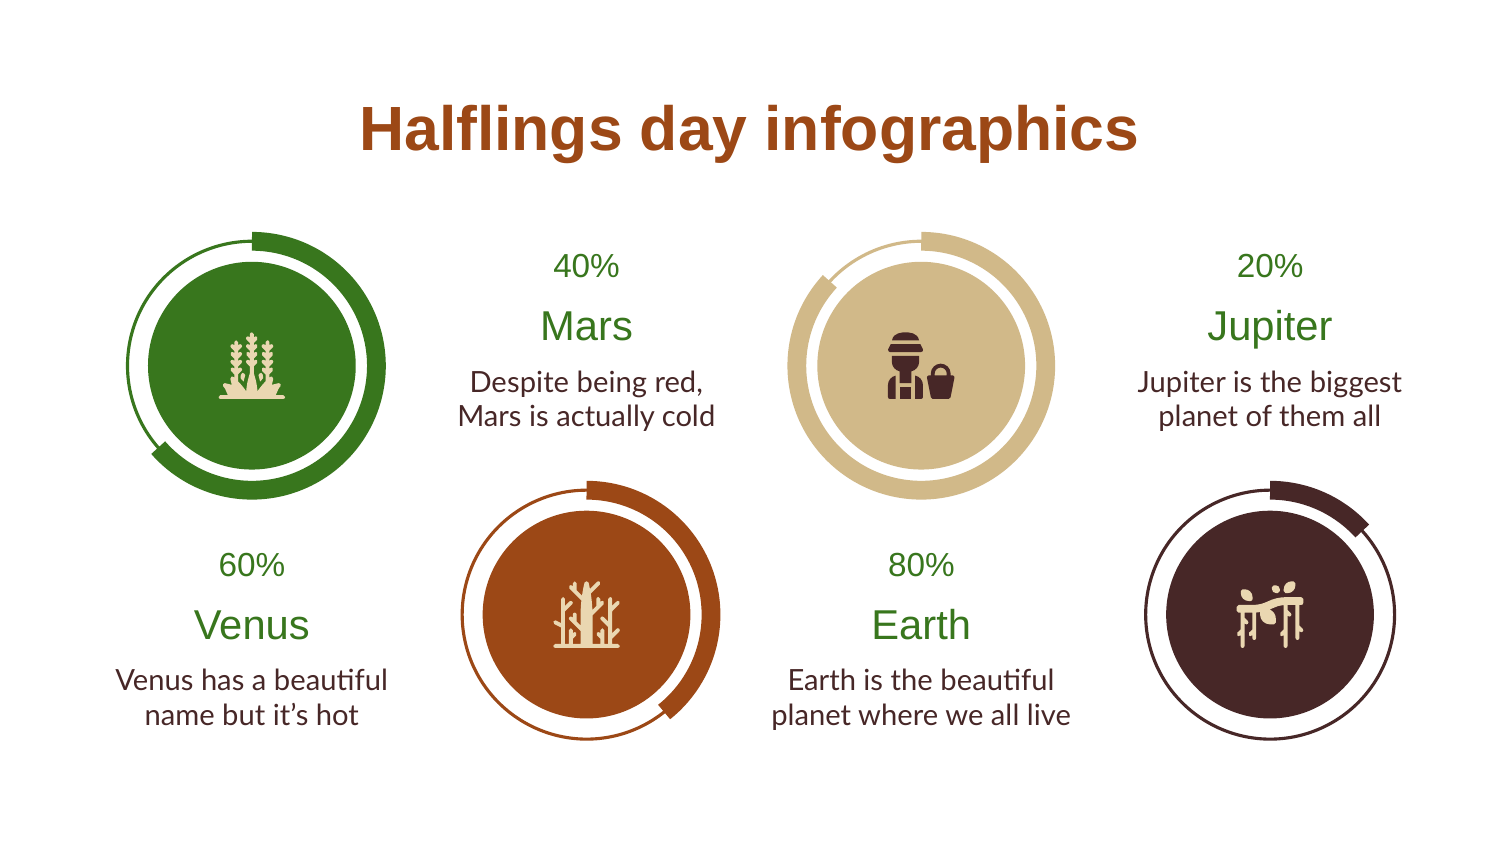

# Halflings day infographics
40%
20%

Mars
Despite being red, Mars is actually cold
Jupiter
Jupiter is the biggest planet of them all

60%
80%

Venus
Venus has a beautiful name but it’s hot
Earth
Earth is the beautiful planet where we all live